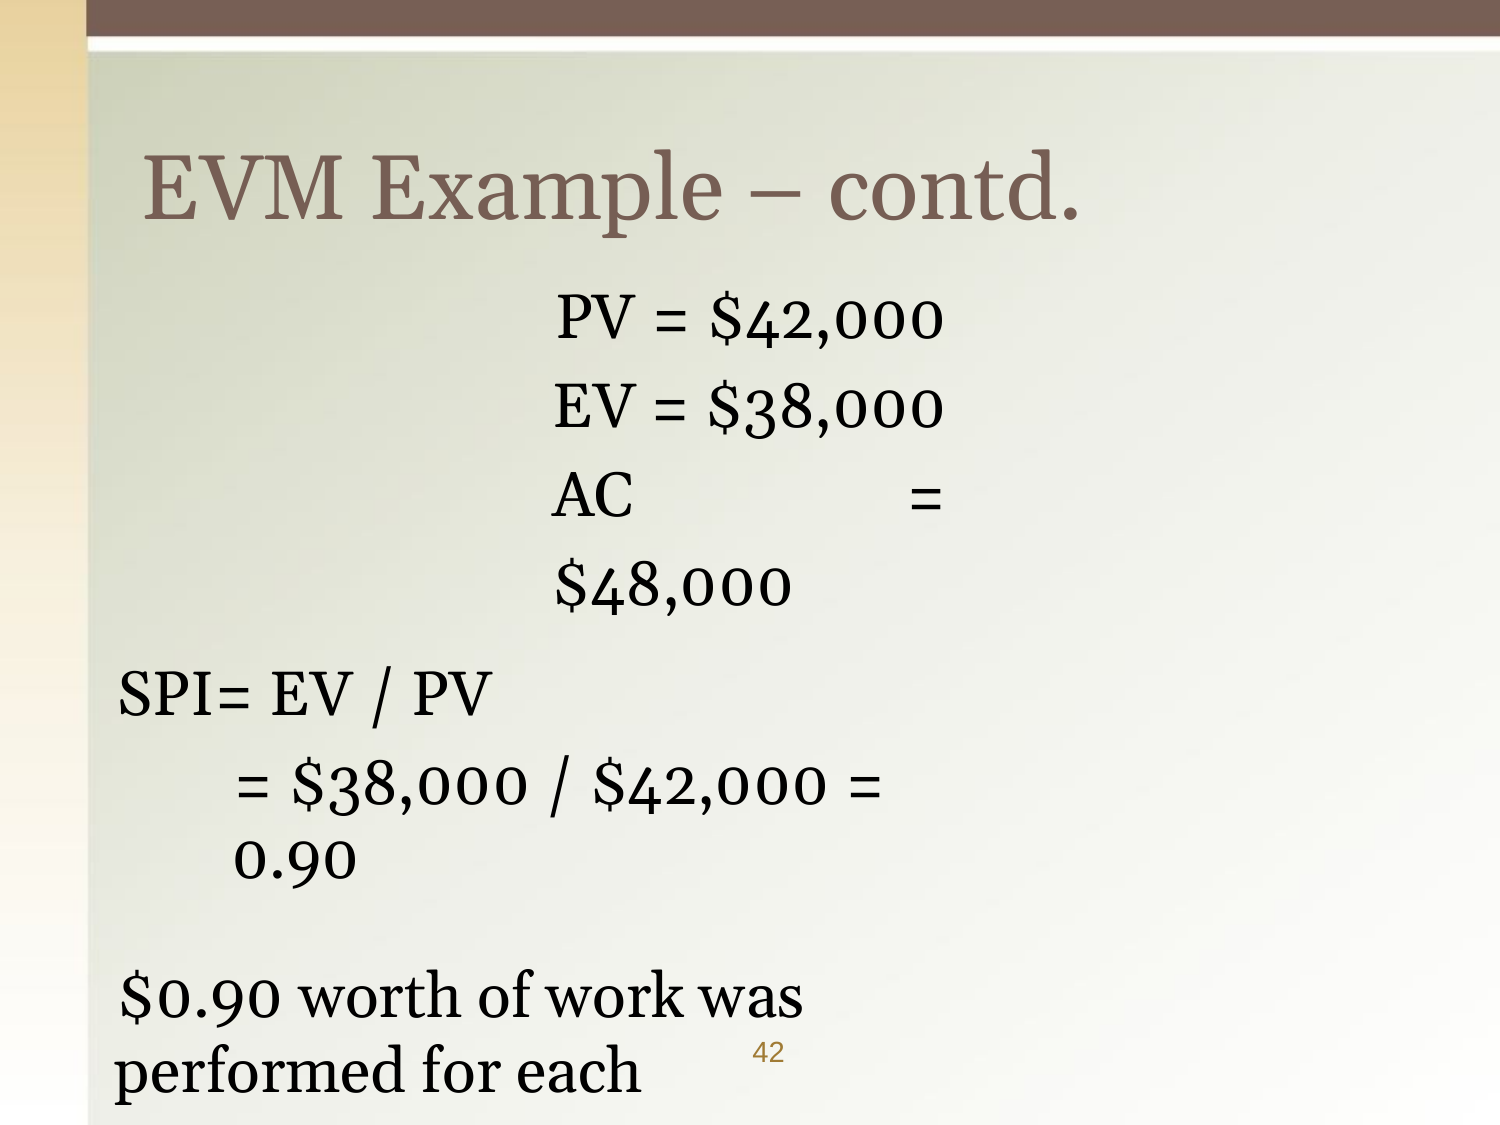

# EVM Example – contd.
PV = $42,000 EV = $38,000 AC = $48,000
SPI= EV / PV
= $38,000 / $42,000 = 0.90

$0.90 worth of work was performed for each
$1.00 worth of work that planned to be done.
42